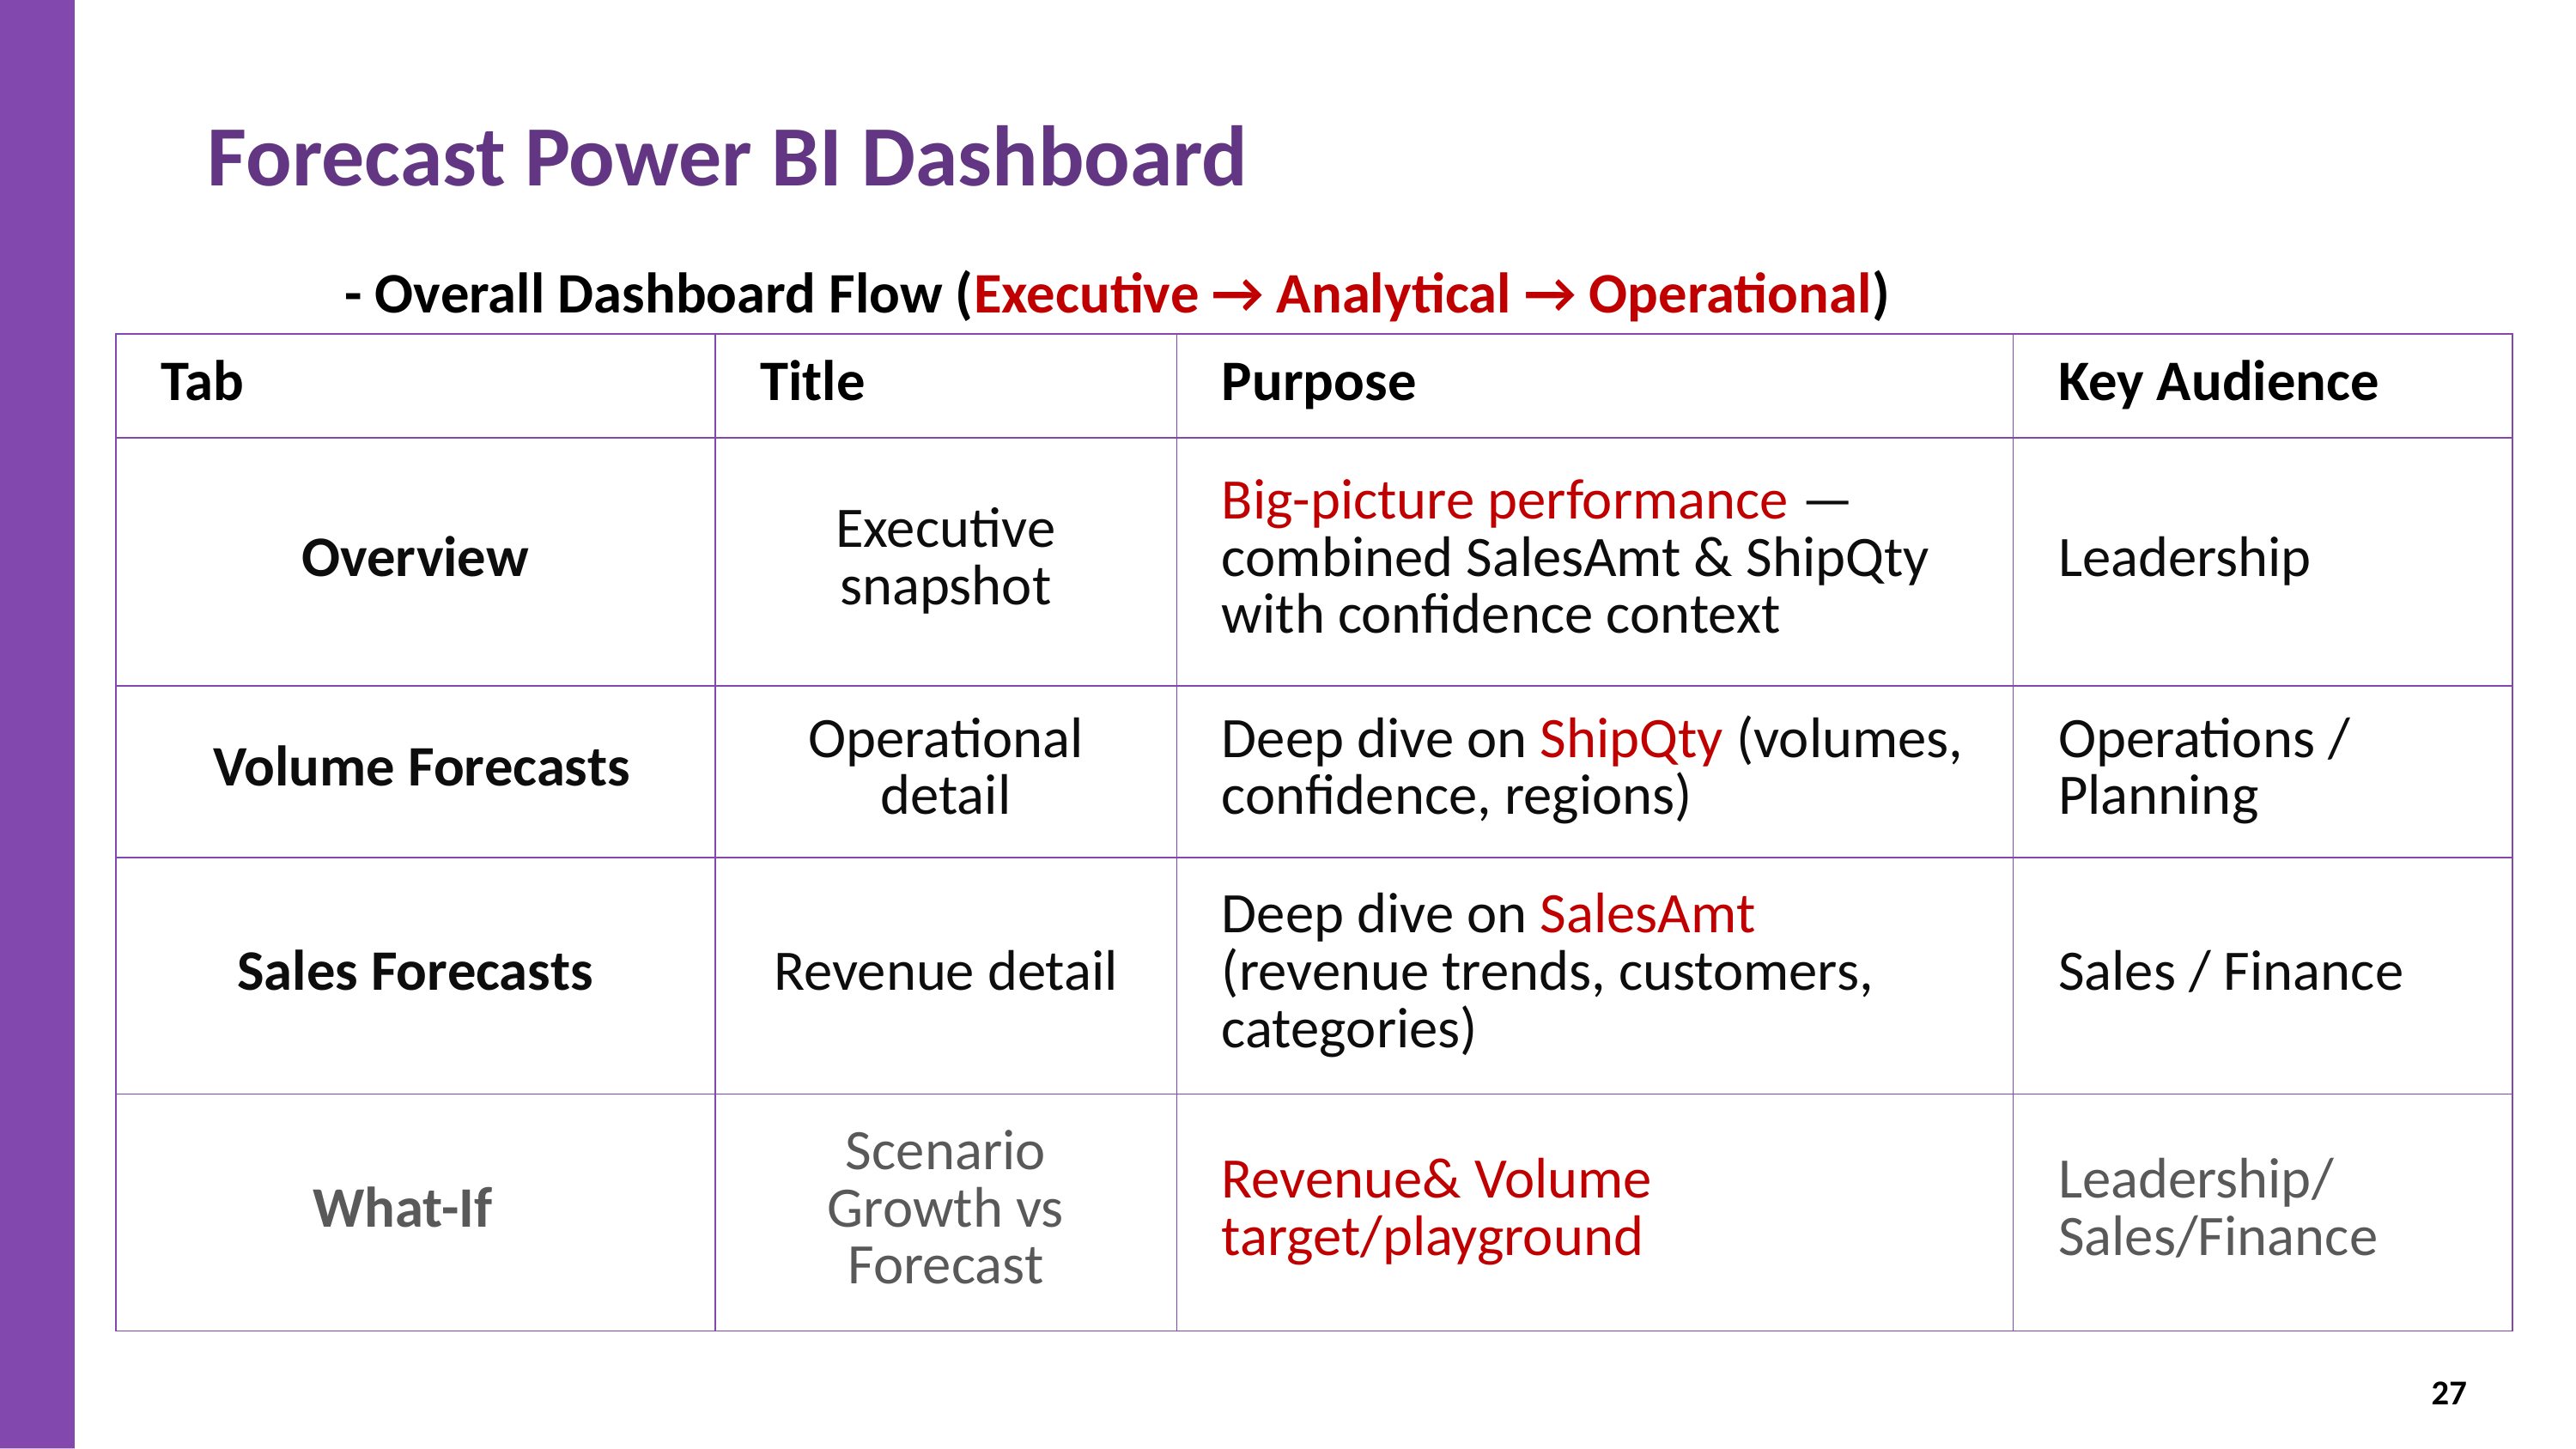

Forecast Power BI Dashboard
- Overall Dashboard Flow (Executive → Analytical → Operational)

| Tab | Title | Purpose | Key Audience |
| --- | --- | --- | --- |
| Overview | Executive snapshot | Big-picture performance — combined SalesAmt & ShipQty with confidence context | Leadership |
| Volume Forecasts | Operational detail | Deep dive on ShipQty (volumes, confidence, regions) | Operations / Planning |
| Sales Forecasts | Revenue detail | Deep dive on SalesAmt (revenue trends, customers, categories) | Sales / Finance |
| What-If | Scenario Growth vs Forecast | Revenue& Volume target/playground | Leadership/Sales/Finance |
27